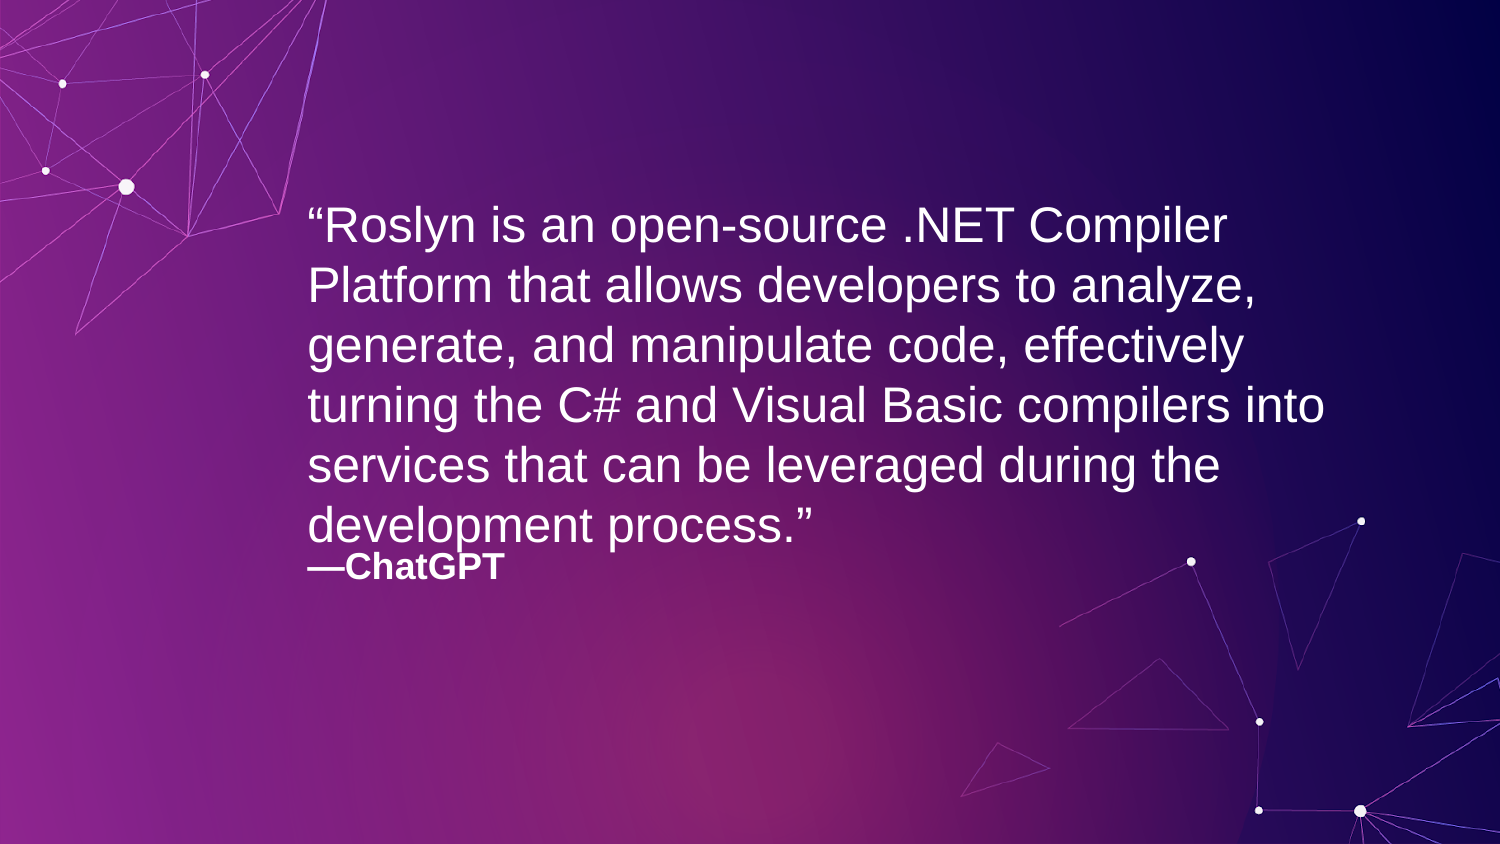

“Roslyn is an open-source .NET Compiler Platform that allows developers to analyze, generate, and manipulate code, effectively turning the C# and Visual Basic compilers into services that can be leveraged during the development process.”

# —ChatGPT